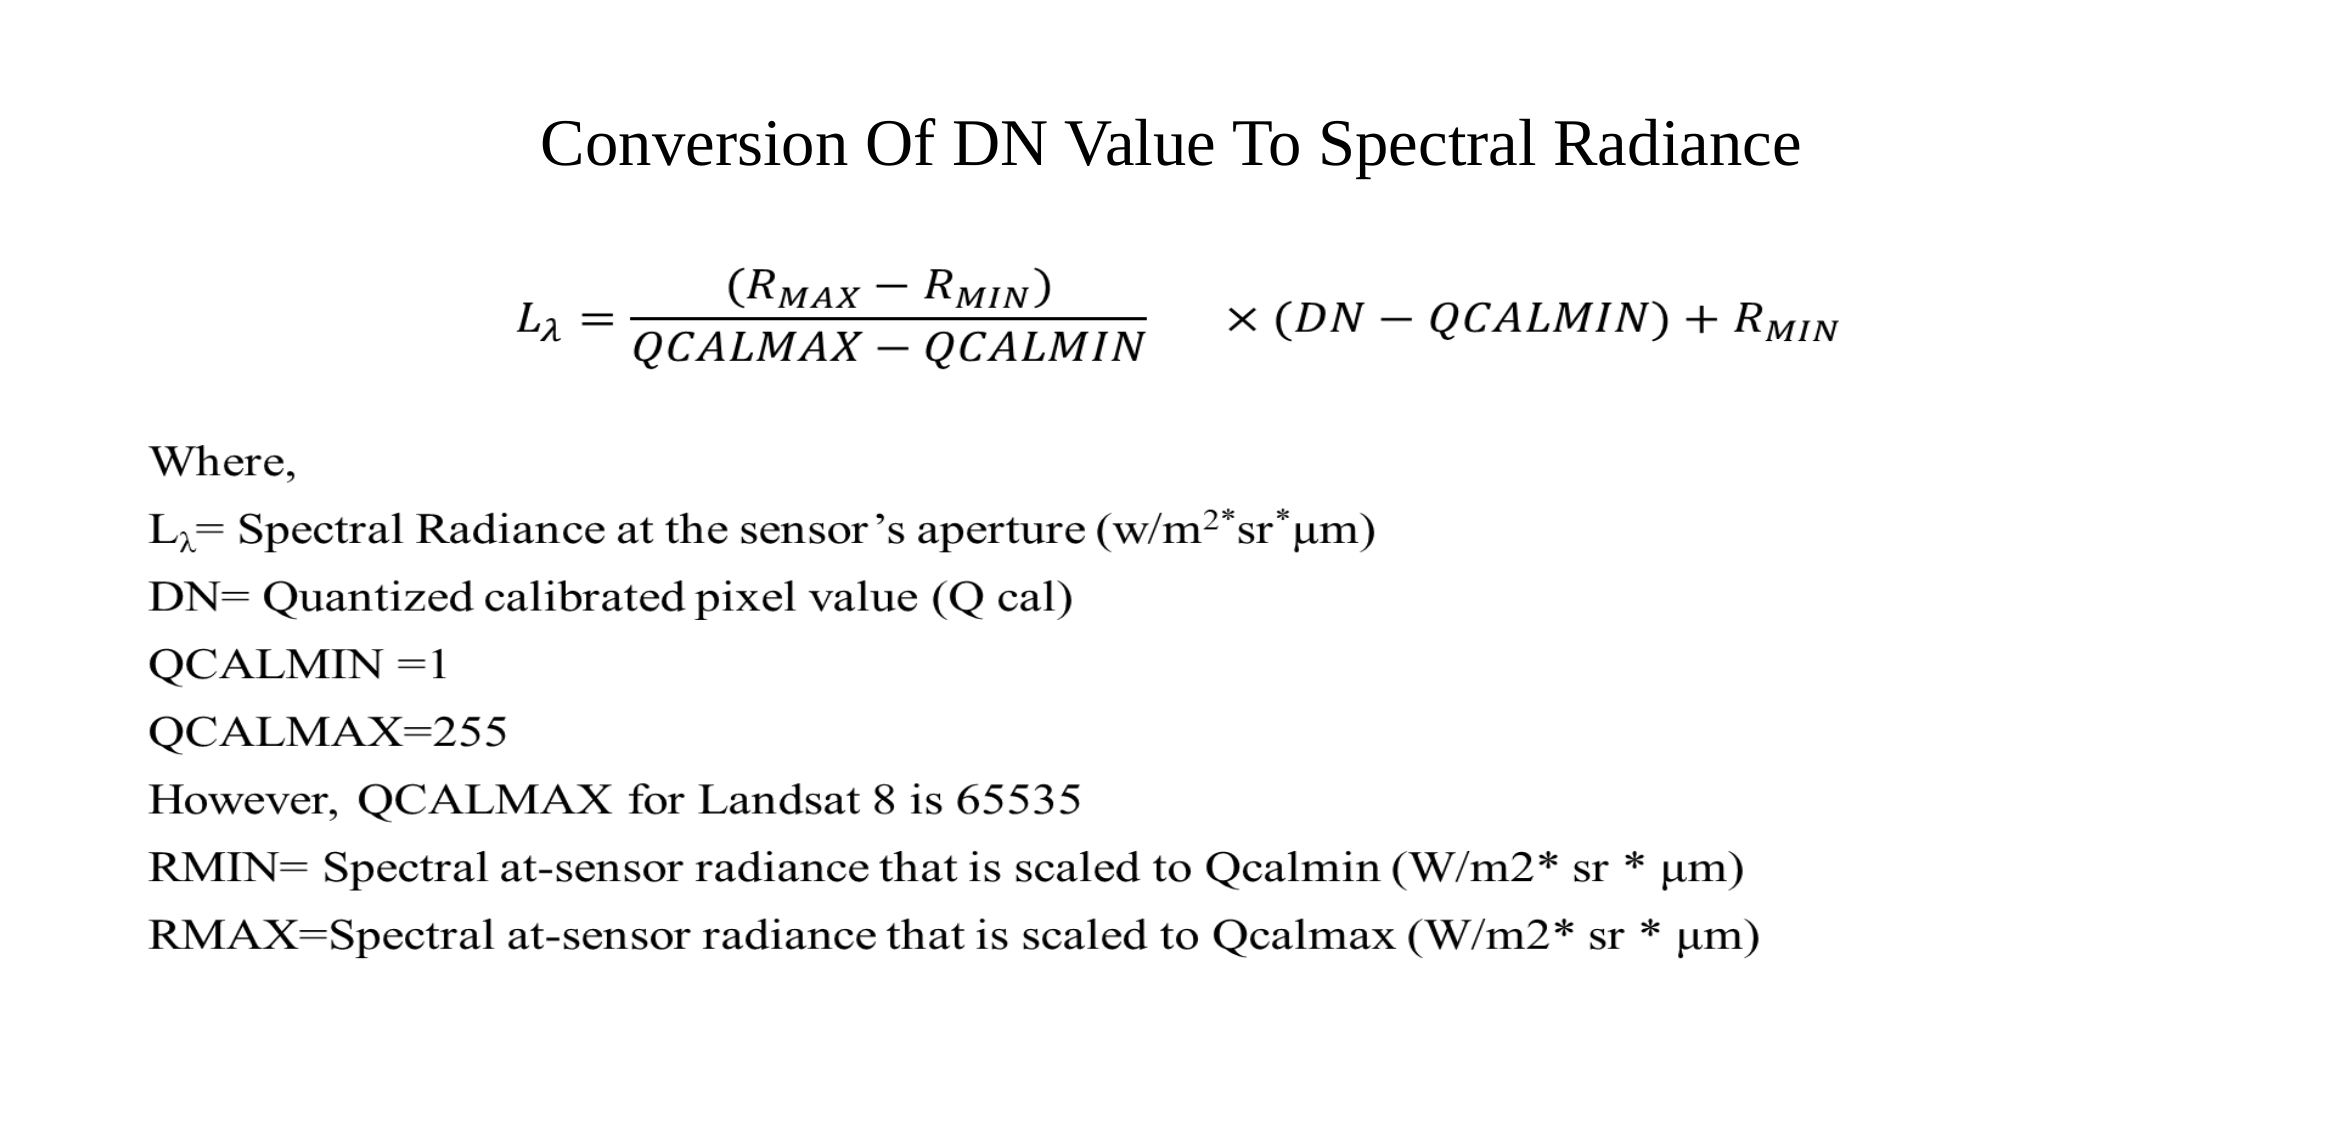

# Conversion Of DN Value To Spectral Radiance